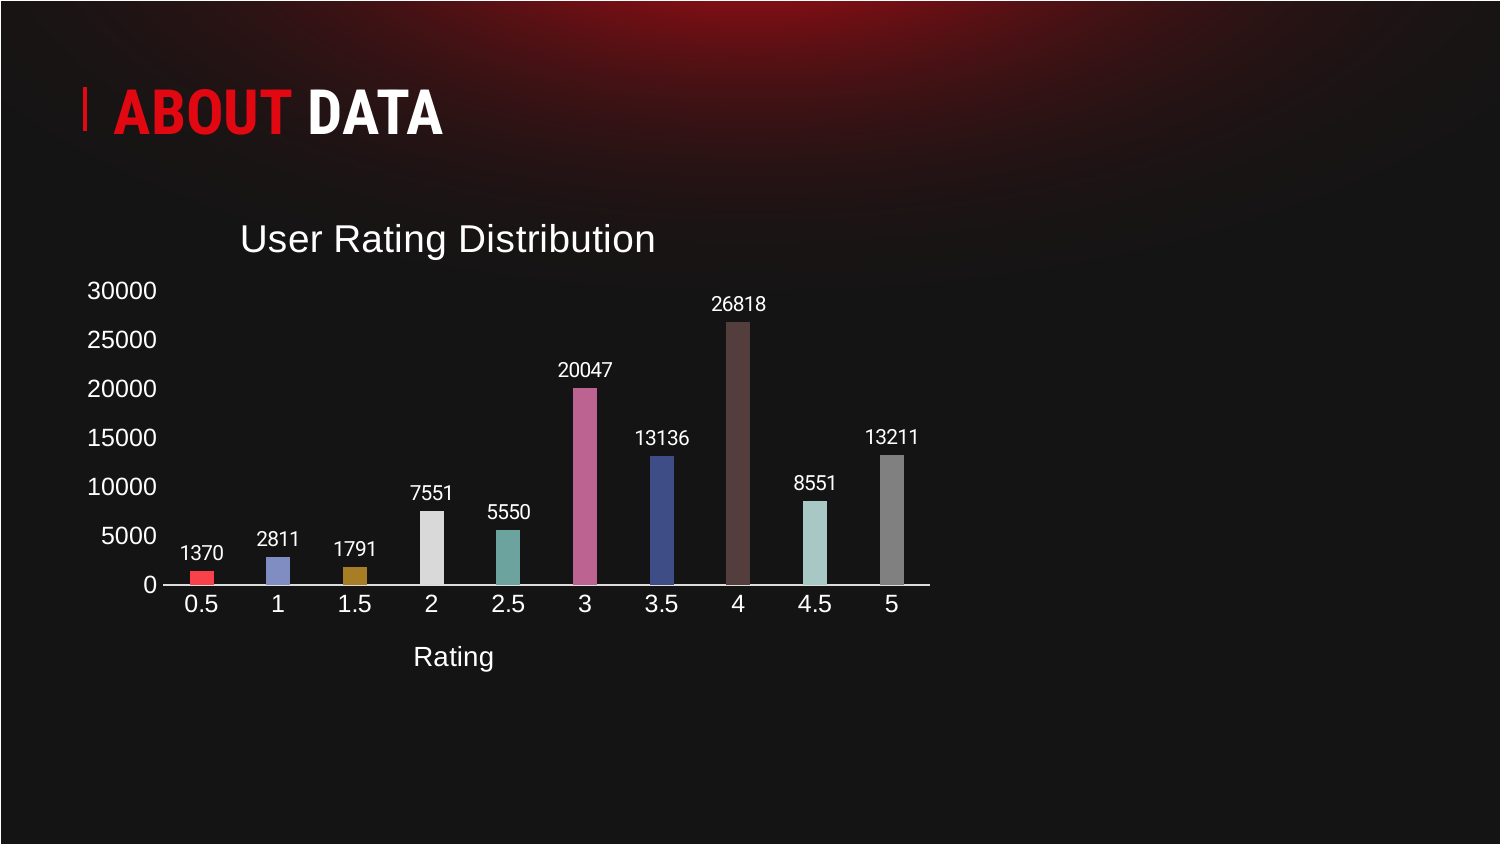

ABOUT DATA

### Chart: User Rating Distribution

| Category | Series 1 |
|---|---|
| 0.5 | 1370.0 |
| 1 | 2811.0 |
| 1.5 | 1791.0 |
| 2 | 7551.0 |
| 2.5 | 5550.0 |
| 3 | 20047.0 |
| 3.5 | 13136.0 |
| 4 | 26818.0 |
| 4.5 | 8551.0 |
| 5 | 13211.0 |